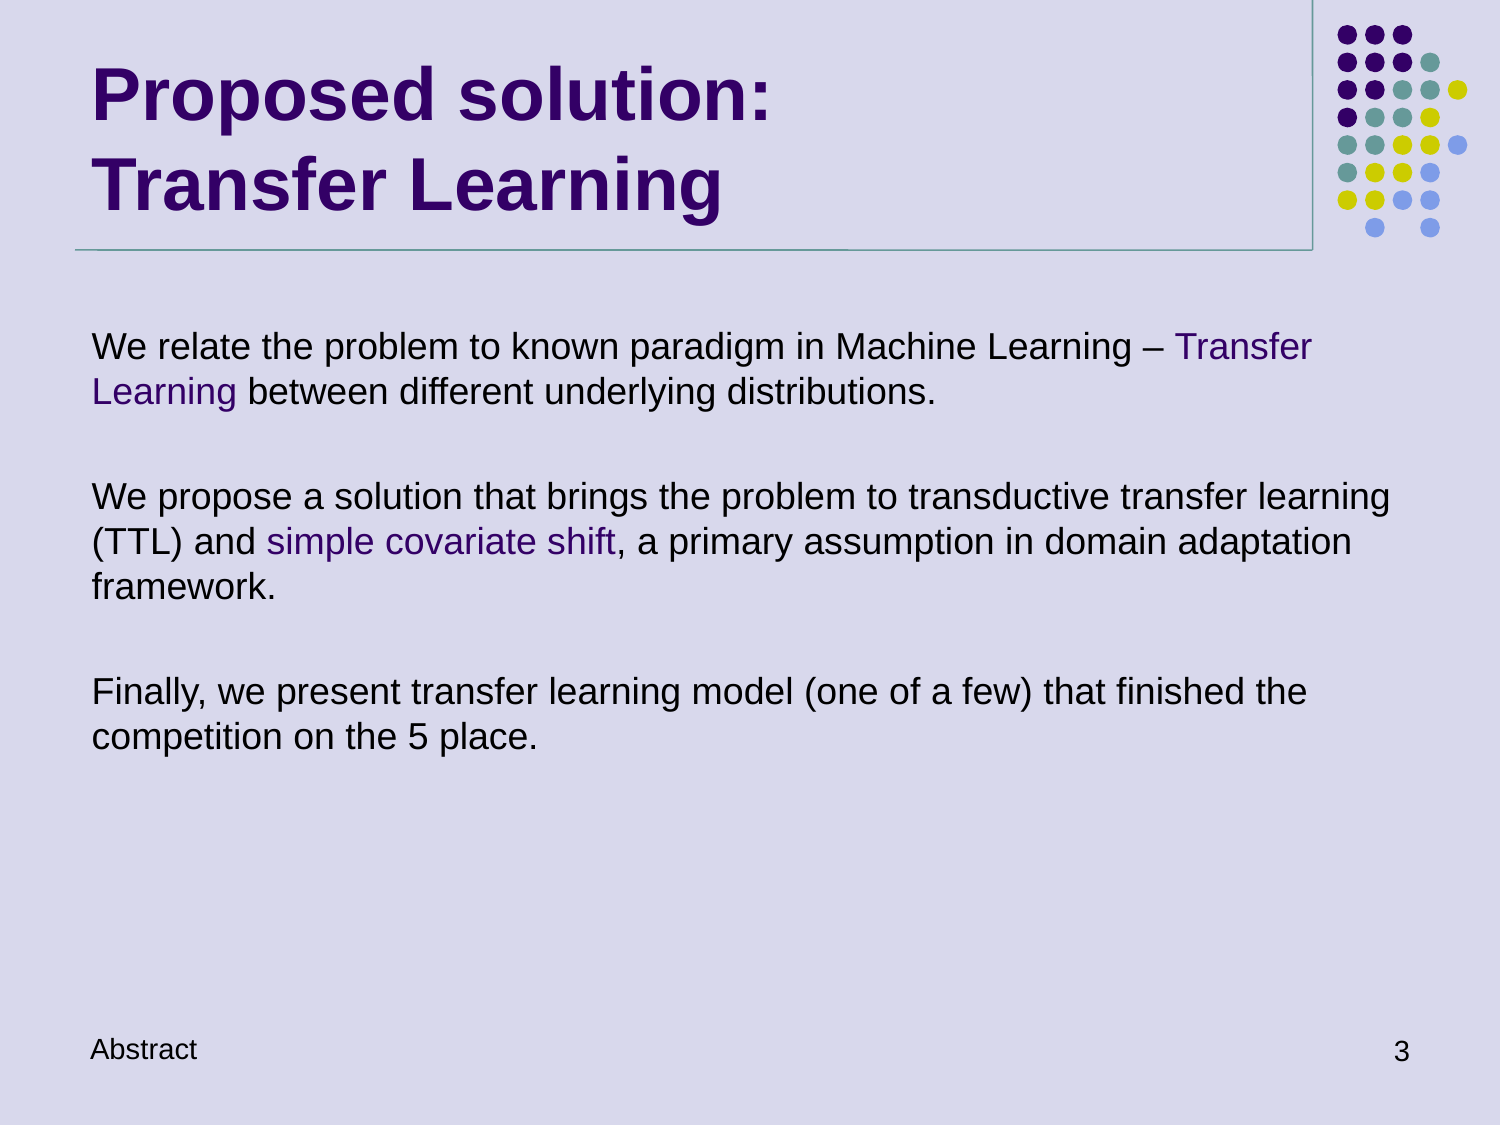

# Proposed solution: Transfer Learning
We relate the problem to known paradigm in Machine Learning – Transfer Learning between different underlying distributions.

We propose a solution that brings the problem to transductive transfer learning (TTL) and simple covariate shift, a primary assumption in domain adaptation framework.

Finally, we present transfer learning model (one of a few) that finished the competition on the 5 place.

Abstract
3